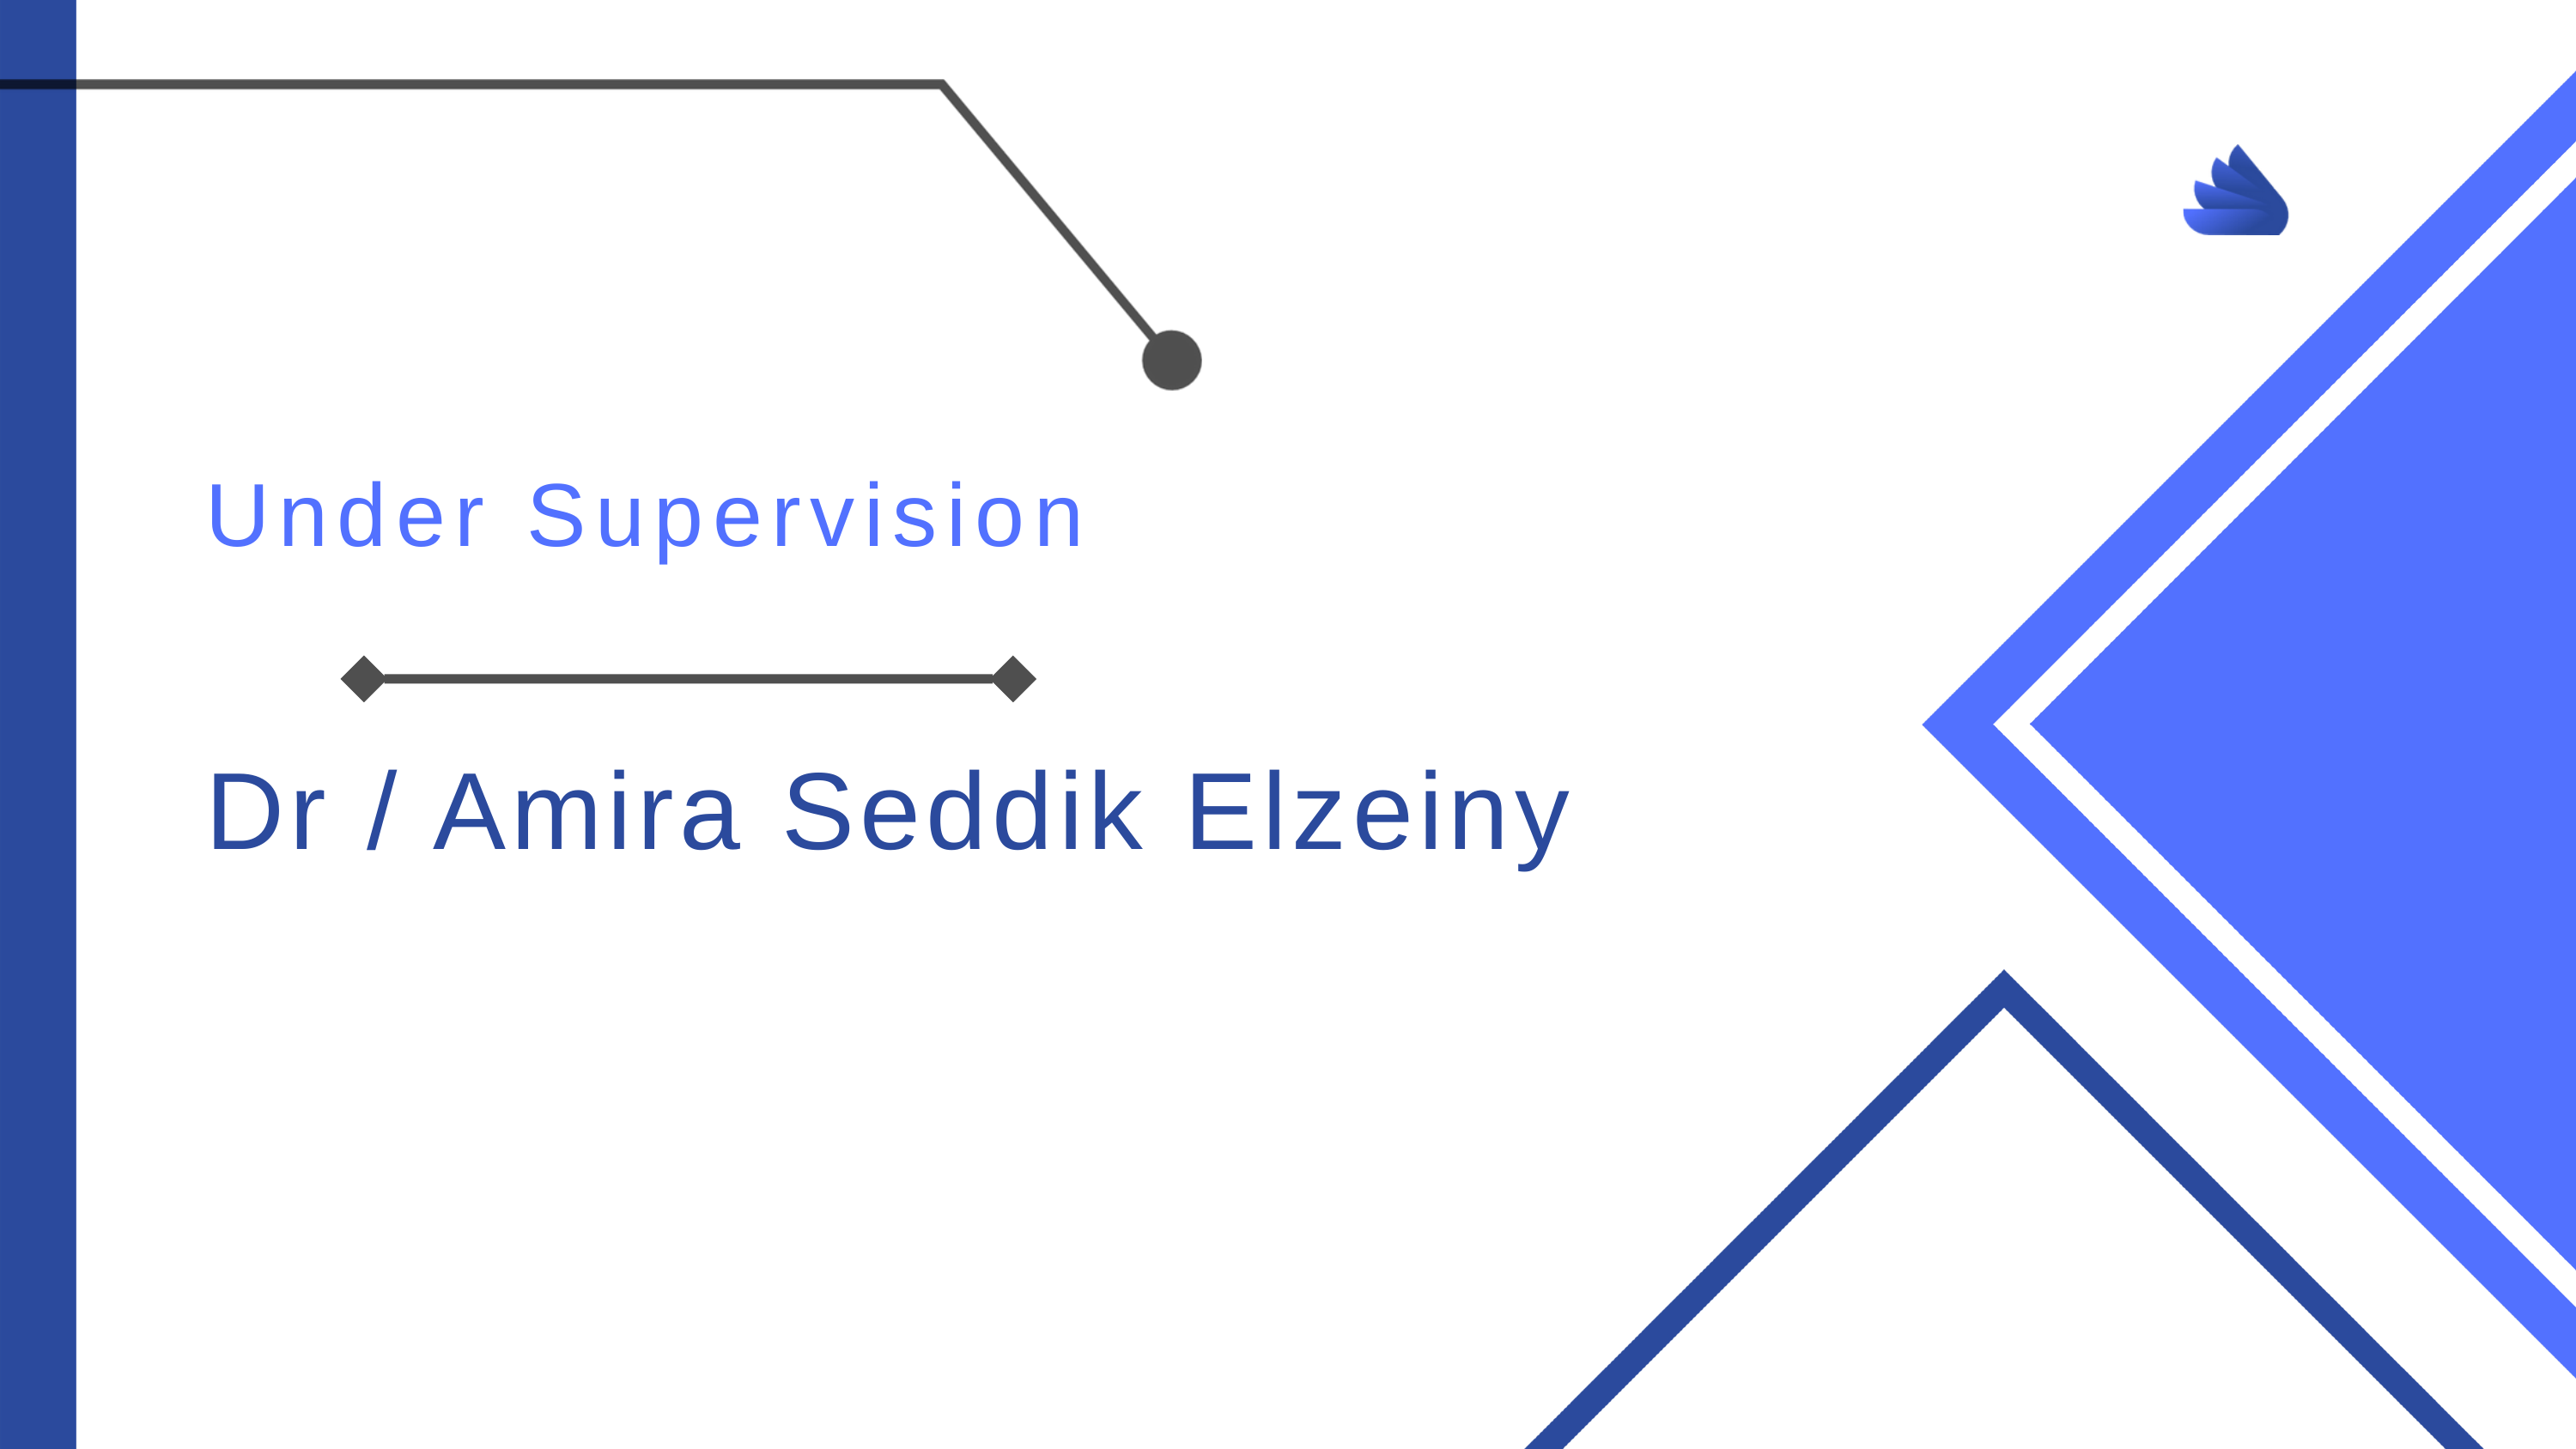

Under Supervision

Dr / Amira Seddik Elzeiny